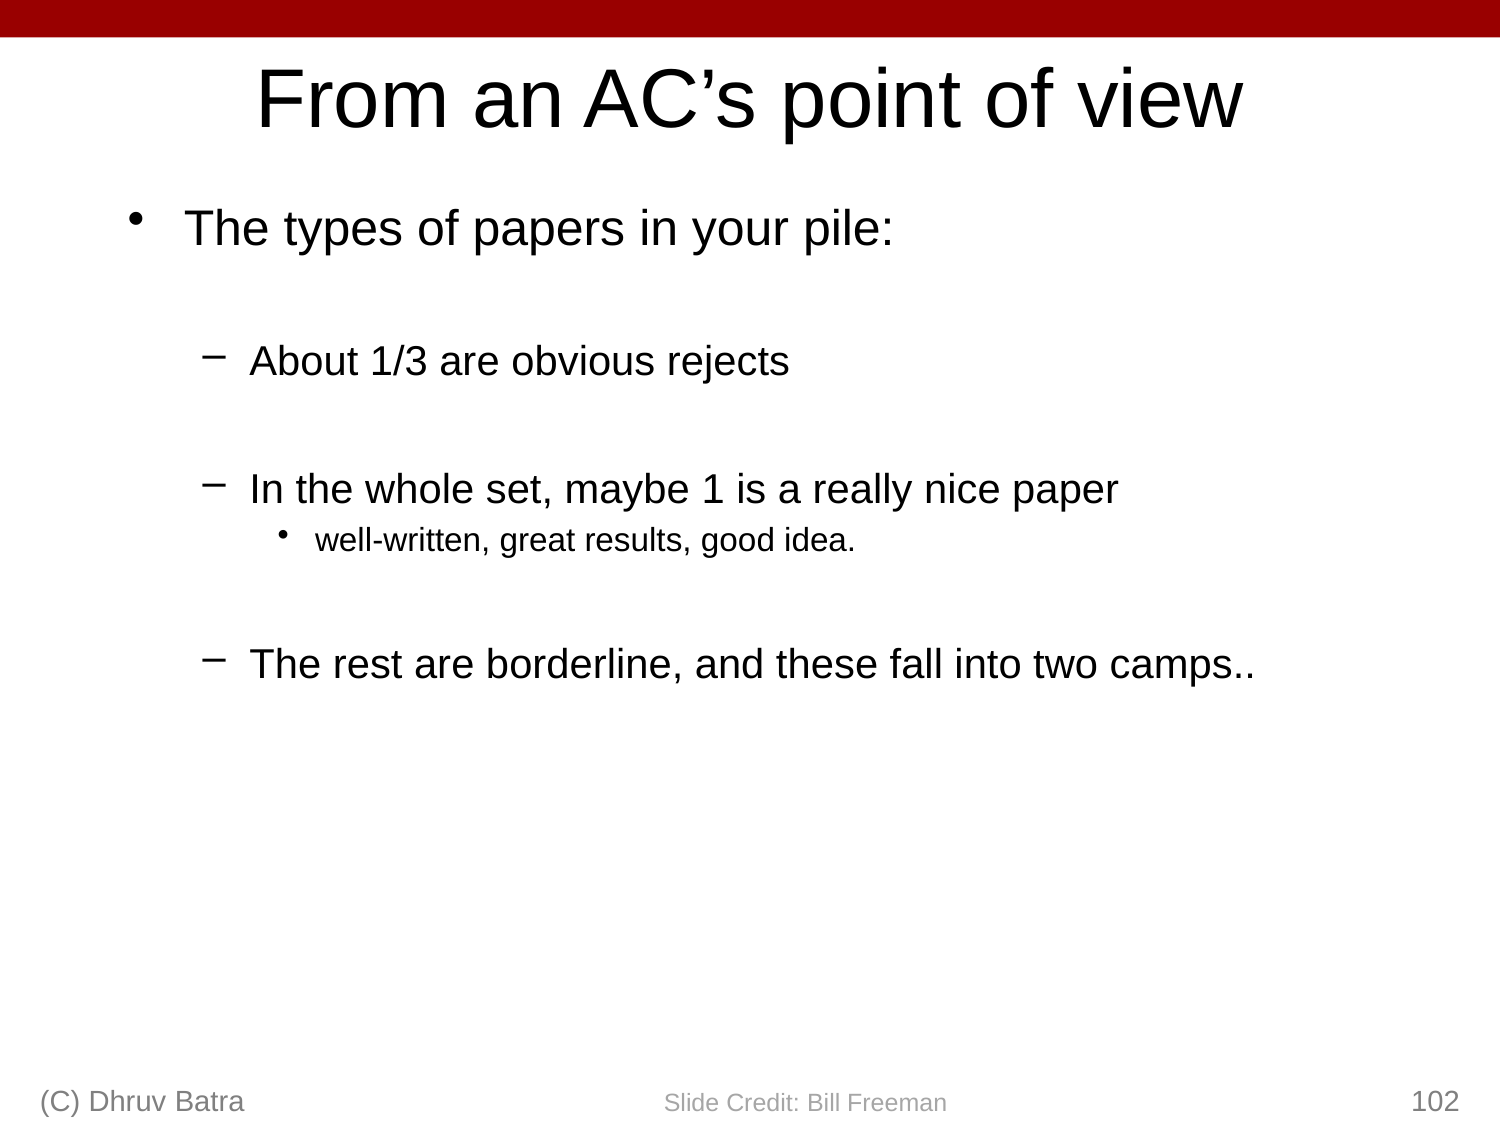

# From an AC’s point of view
The types of papers in your pile:

About 1/3 are obvious rejects

In the whole set, maybe 1 is a really nice paper
well-written, great results, good idea.

The rest are borderline, and these fall into two camps..

(C) Dhruv Batra
102
Slide Credit: Bill Freeman